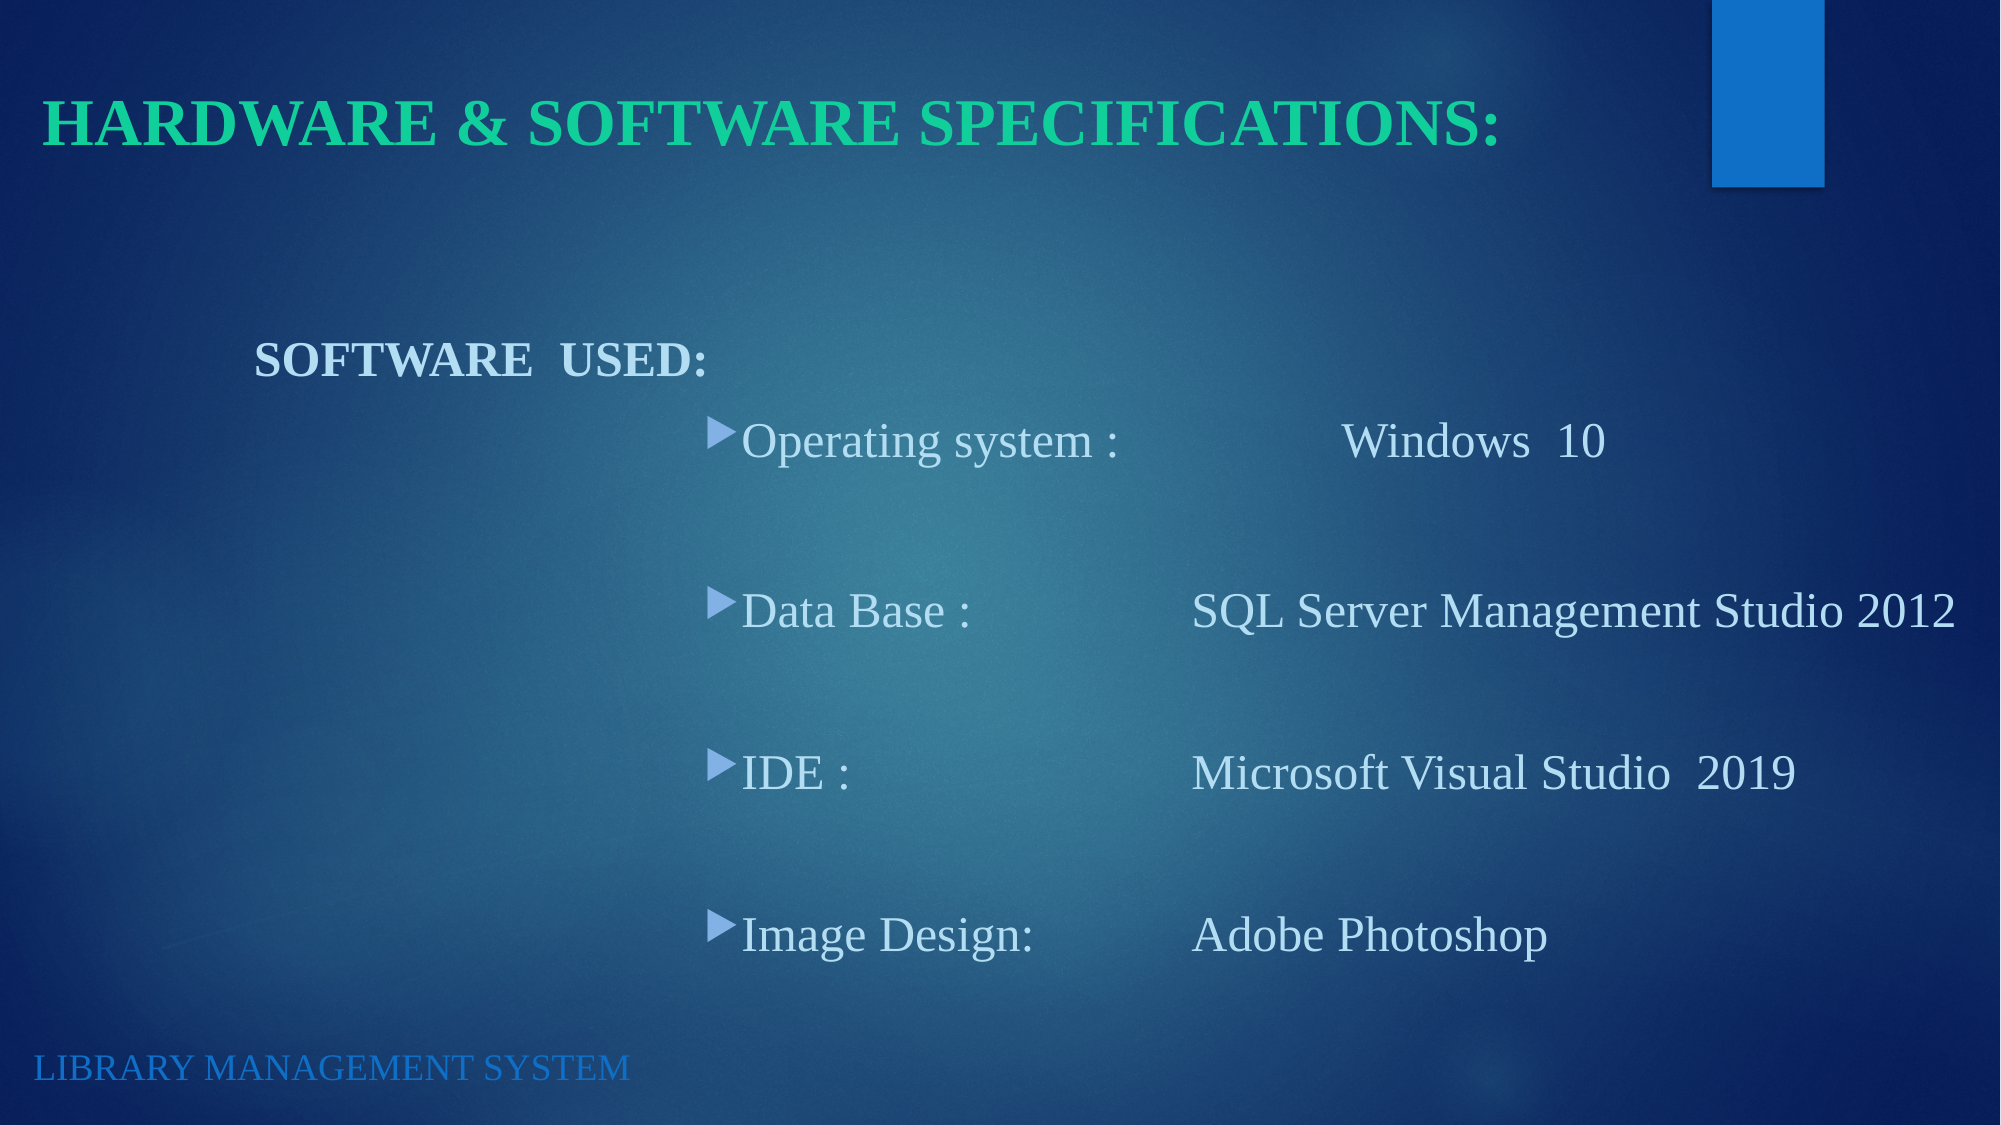

# HARDWARE & SOFTWARE SPECIFICATIONS:
SOFTWARE  USED:
Operating system : 		Windows  10

Data Base : 		SQL Server Management Studio 2012

IDE : 			Microsoft Visual Studio  2019

Image Design: 	Adobe Photoshop
LIBRARY MANAGEMENT SYSTEM